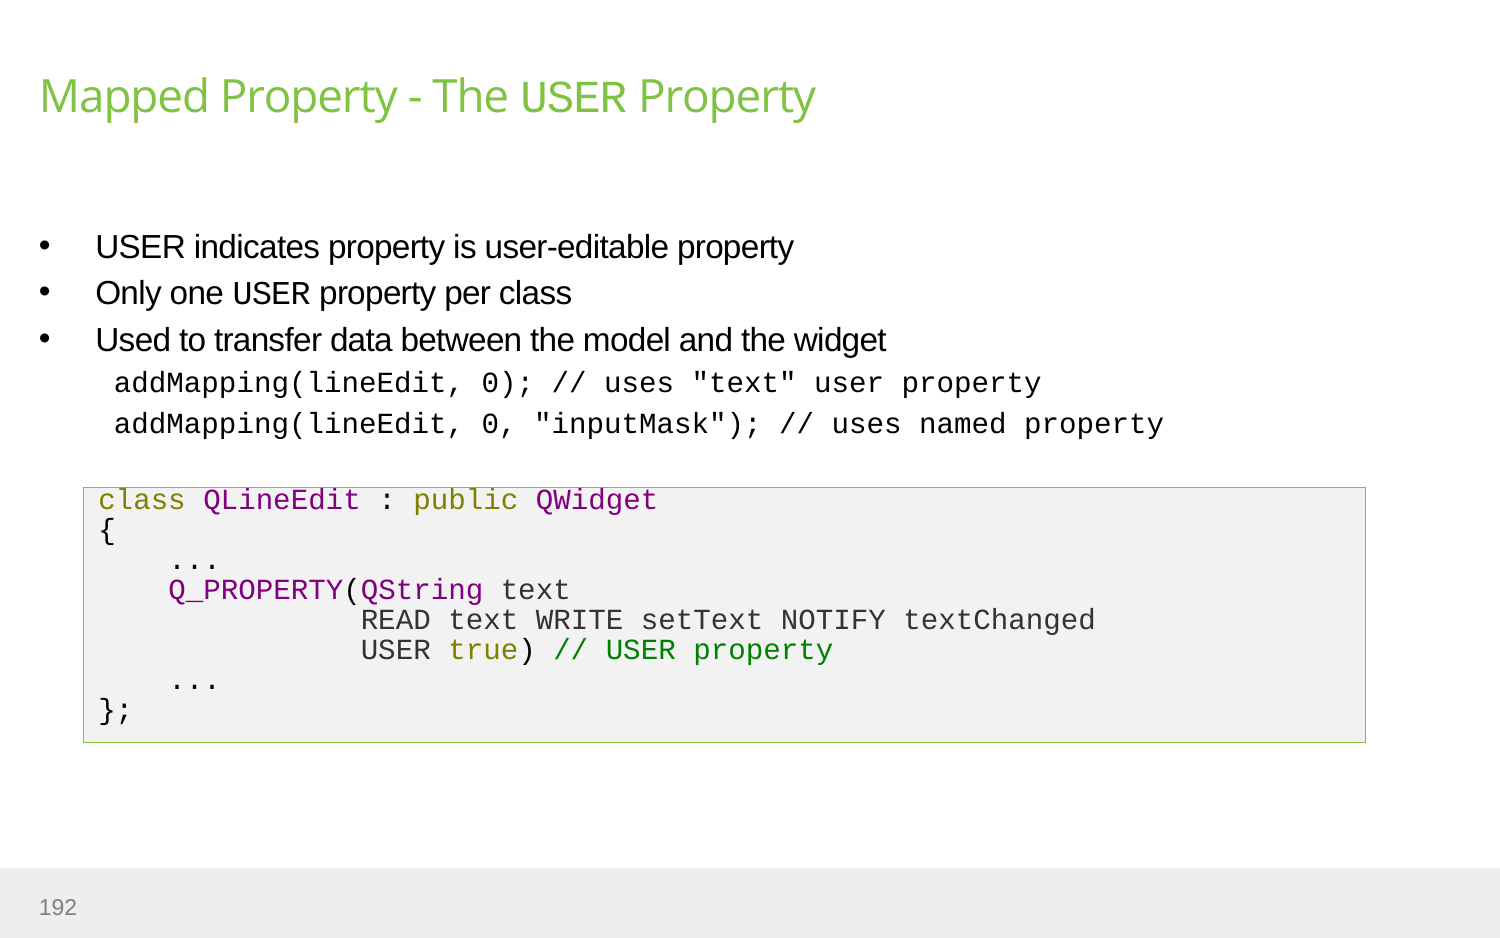

# Mapped Property - The USER Property
USER indicates property is user-editable property
Only one USER property per class
Used to transfer data between the model and the widget
addMapping(lineEdit, 0); // uses "text" user property
addMapping(lineEdit, 0, "inputMask"); // uses named property

class QLineEdit : public QWidget
{
    ...
    Q_PROPERTY(QString text
               READ text WRITE setText NOTIFY textChanged
               USER true) // USER property
    ...
};
192